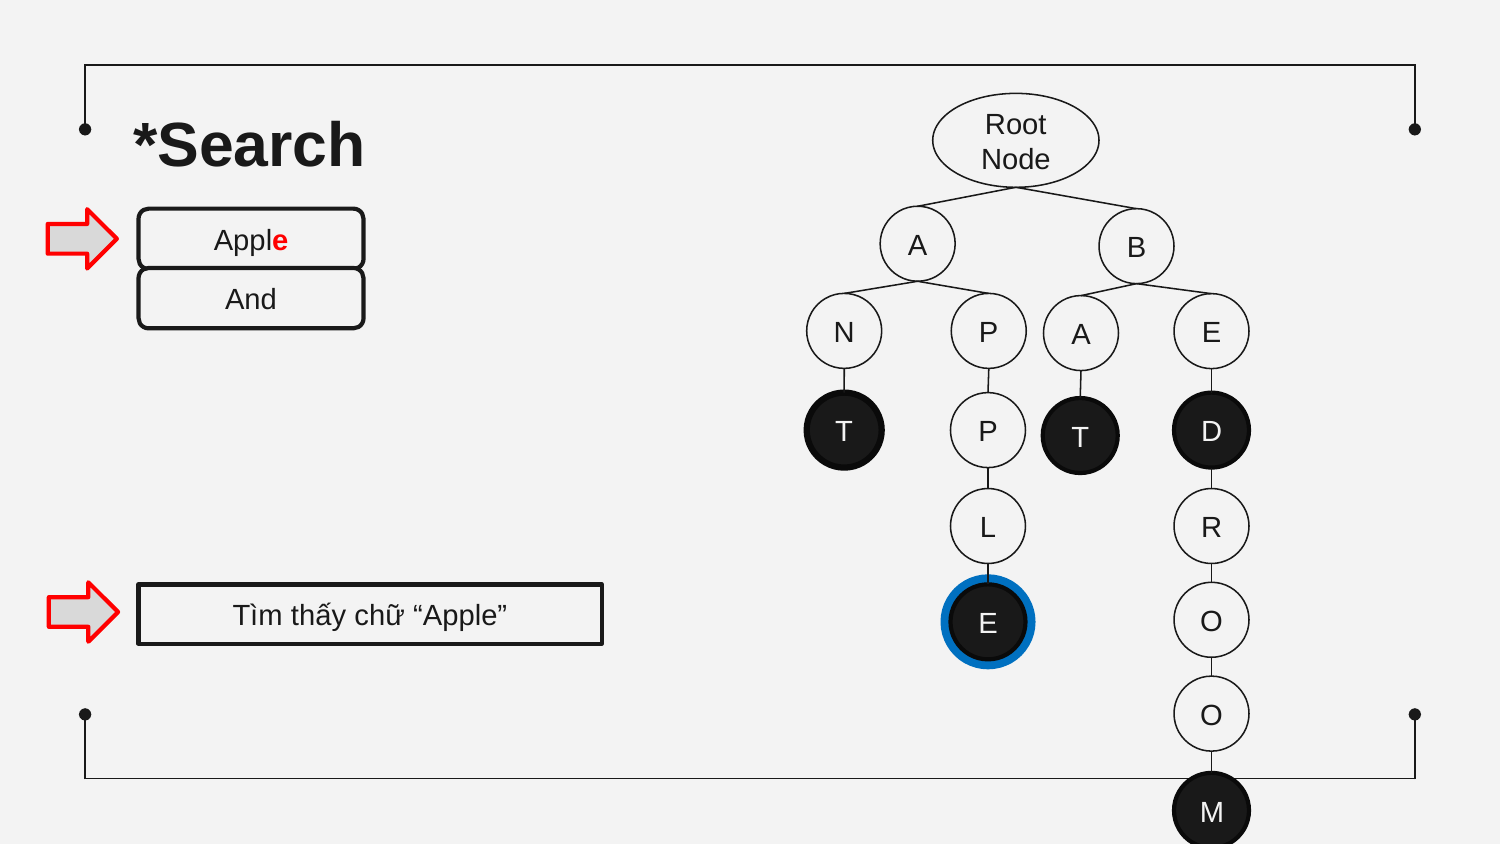

# *Search
Root Node
A
Apple
B

And
N
P
E
A
T
D
P
T
L
R

O
Tìm thấy chữ “Apple”
E
O
M